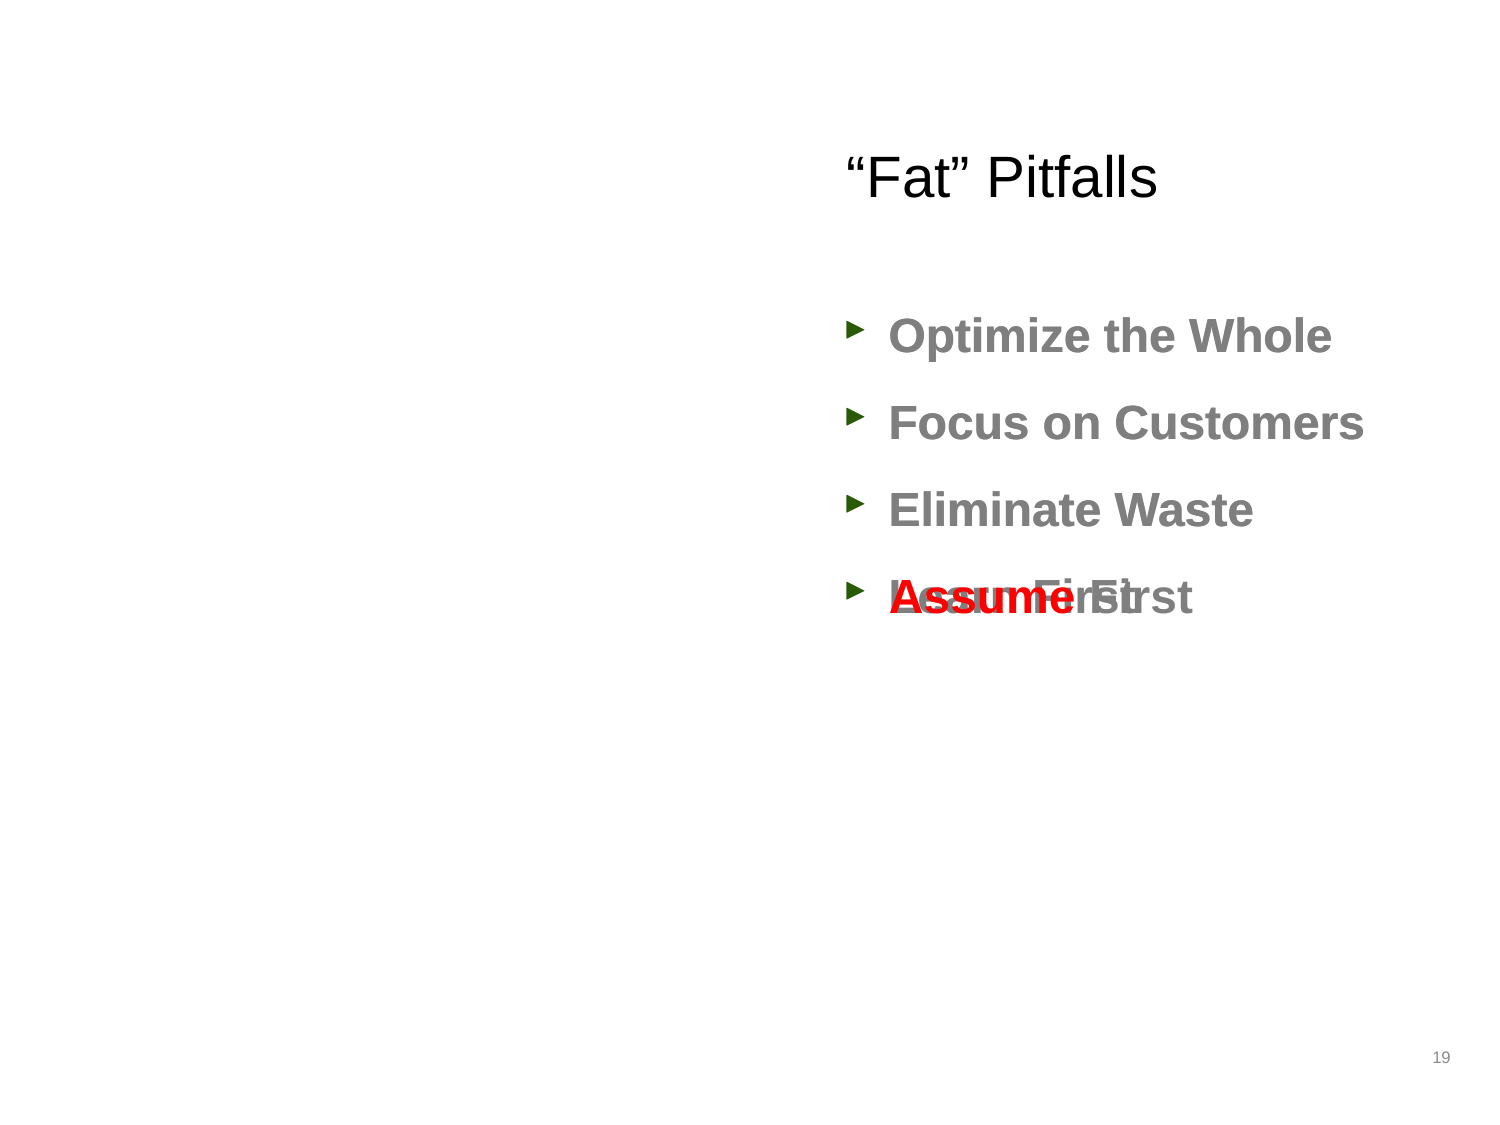

# “Fat” Pitfalls
Optimize the Whole
Focus on Customers
Eliminate Waste
Learn First
Optimize the Whole
Focus on Customers
Eliminate Waste
Assume First
19